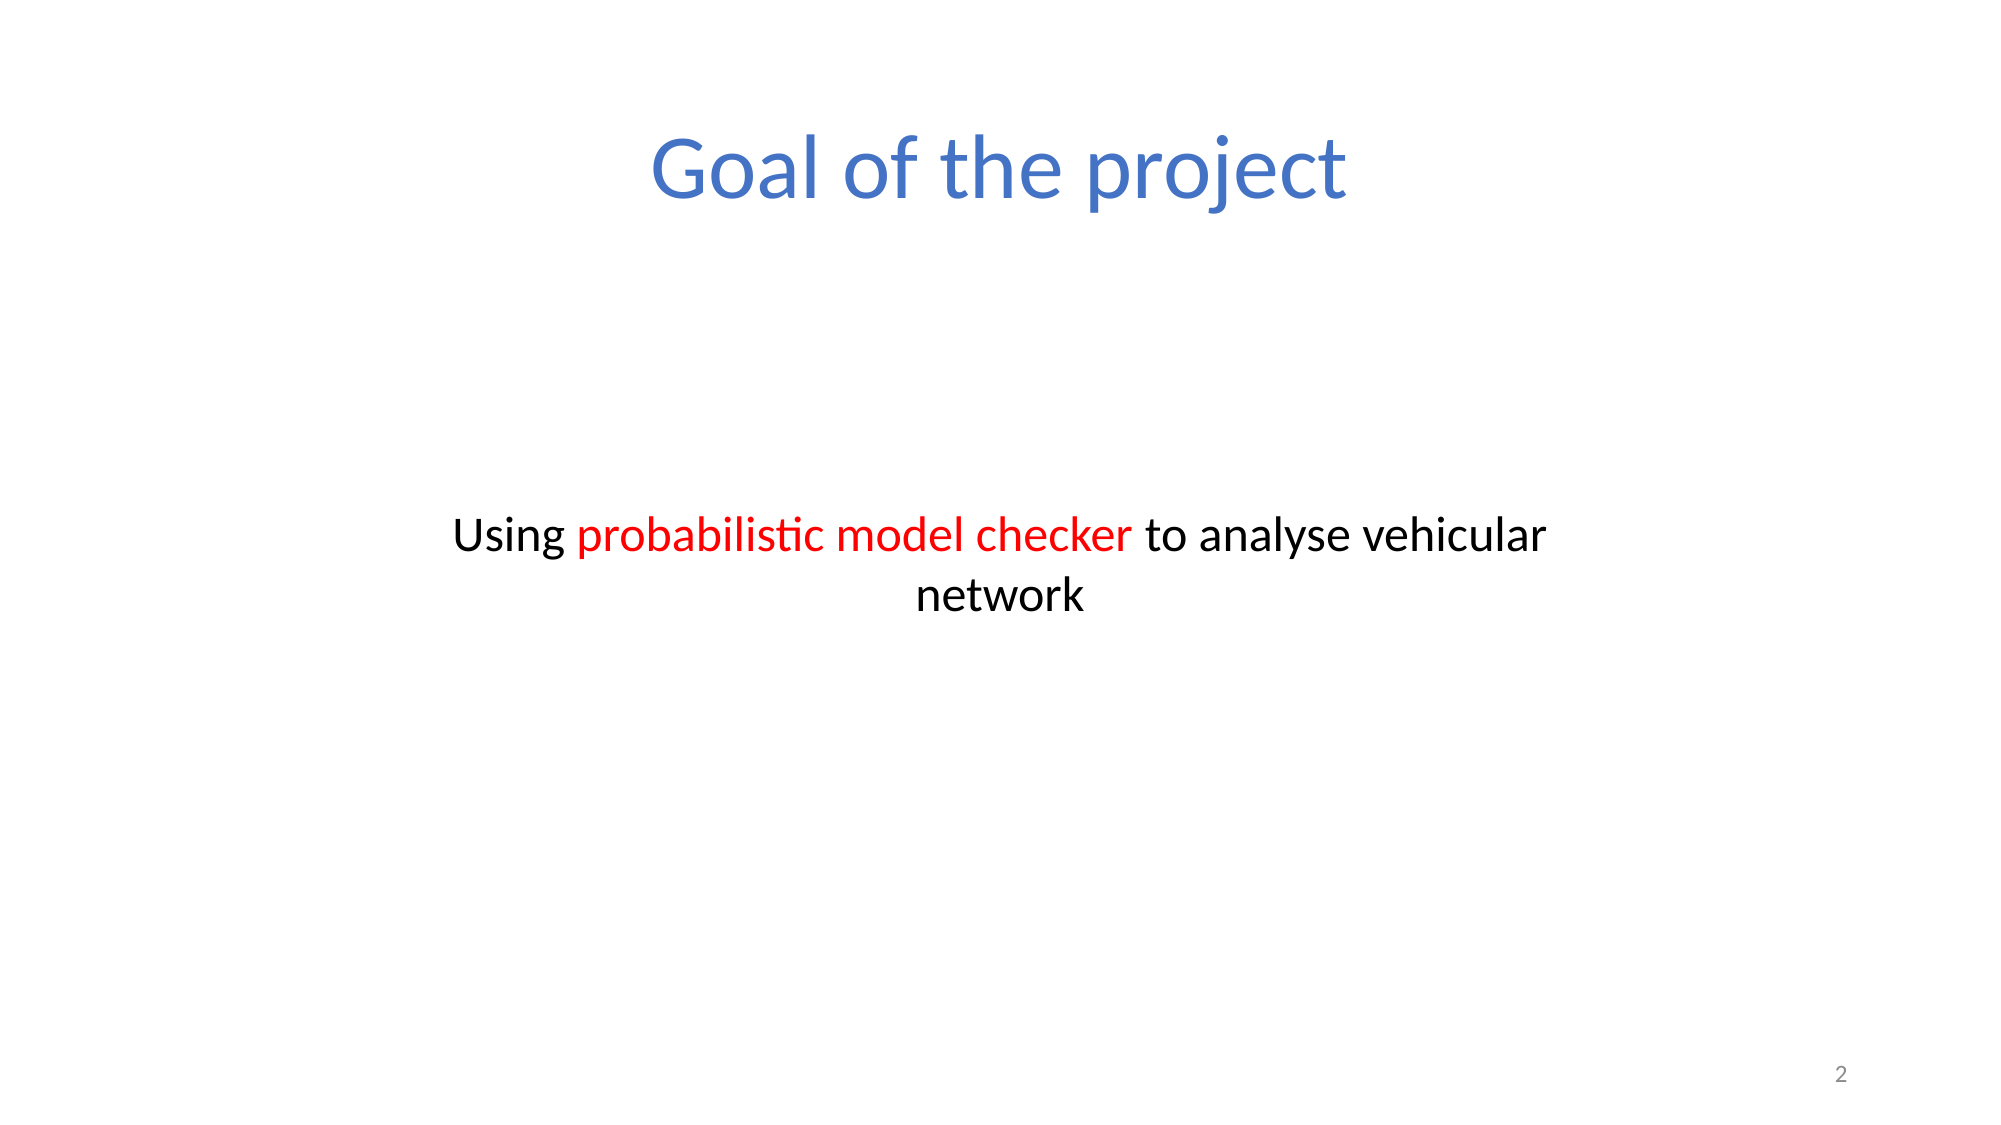

# Goal of the project
Using probabilistic model checker to analyse vehicular network
2